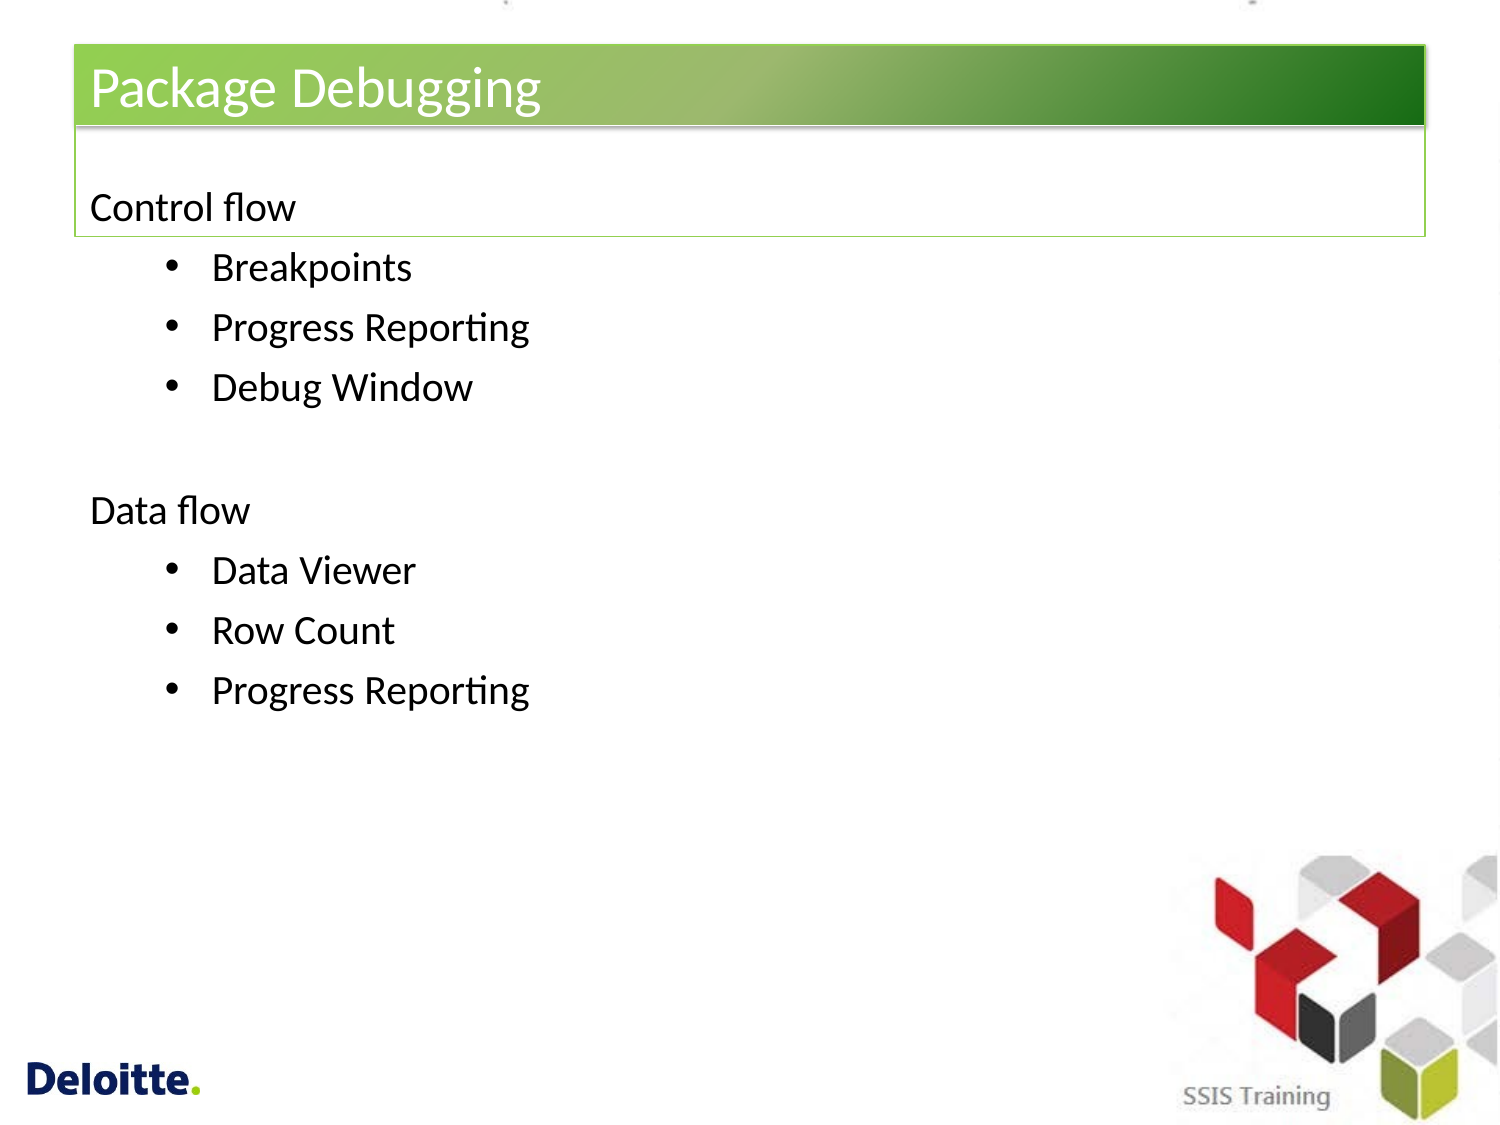

# Package Debugging
Control flow
Breakpoints
Progress Reporting
Debug Window

Data flow
Data Viewer
Row Count
Progress Reporting